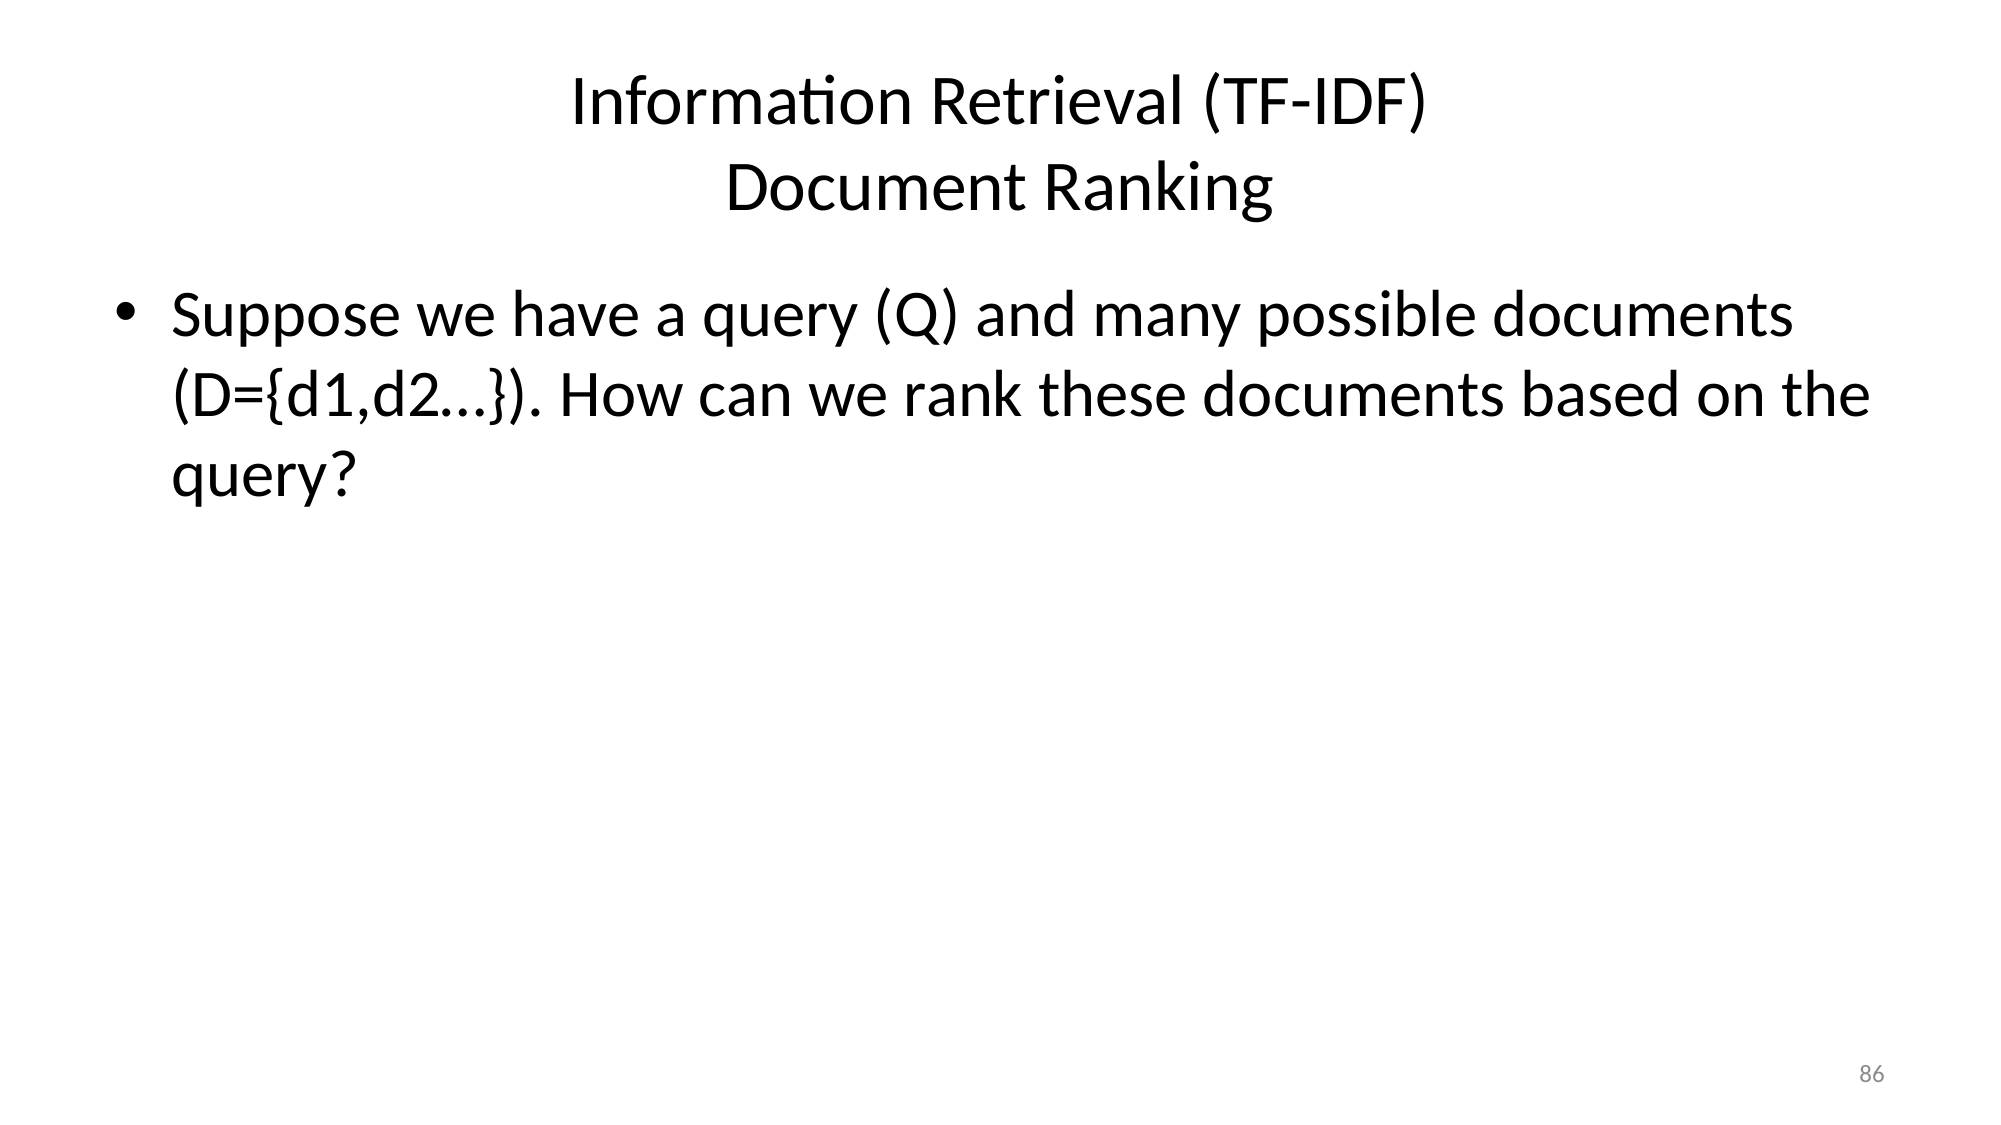

# Information Retrieval (TF-IDF) Document Ranking
Suppose we have a query (Q) and many possible documents (D={d1,d2…}). How can we rank these documents based on the query?
86